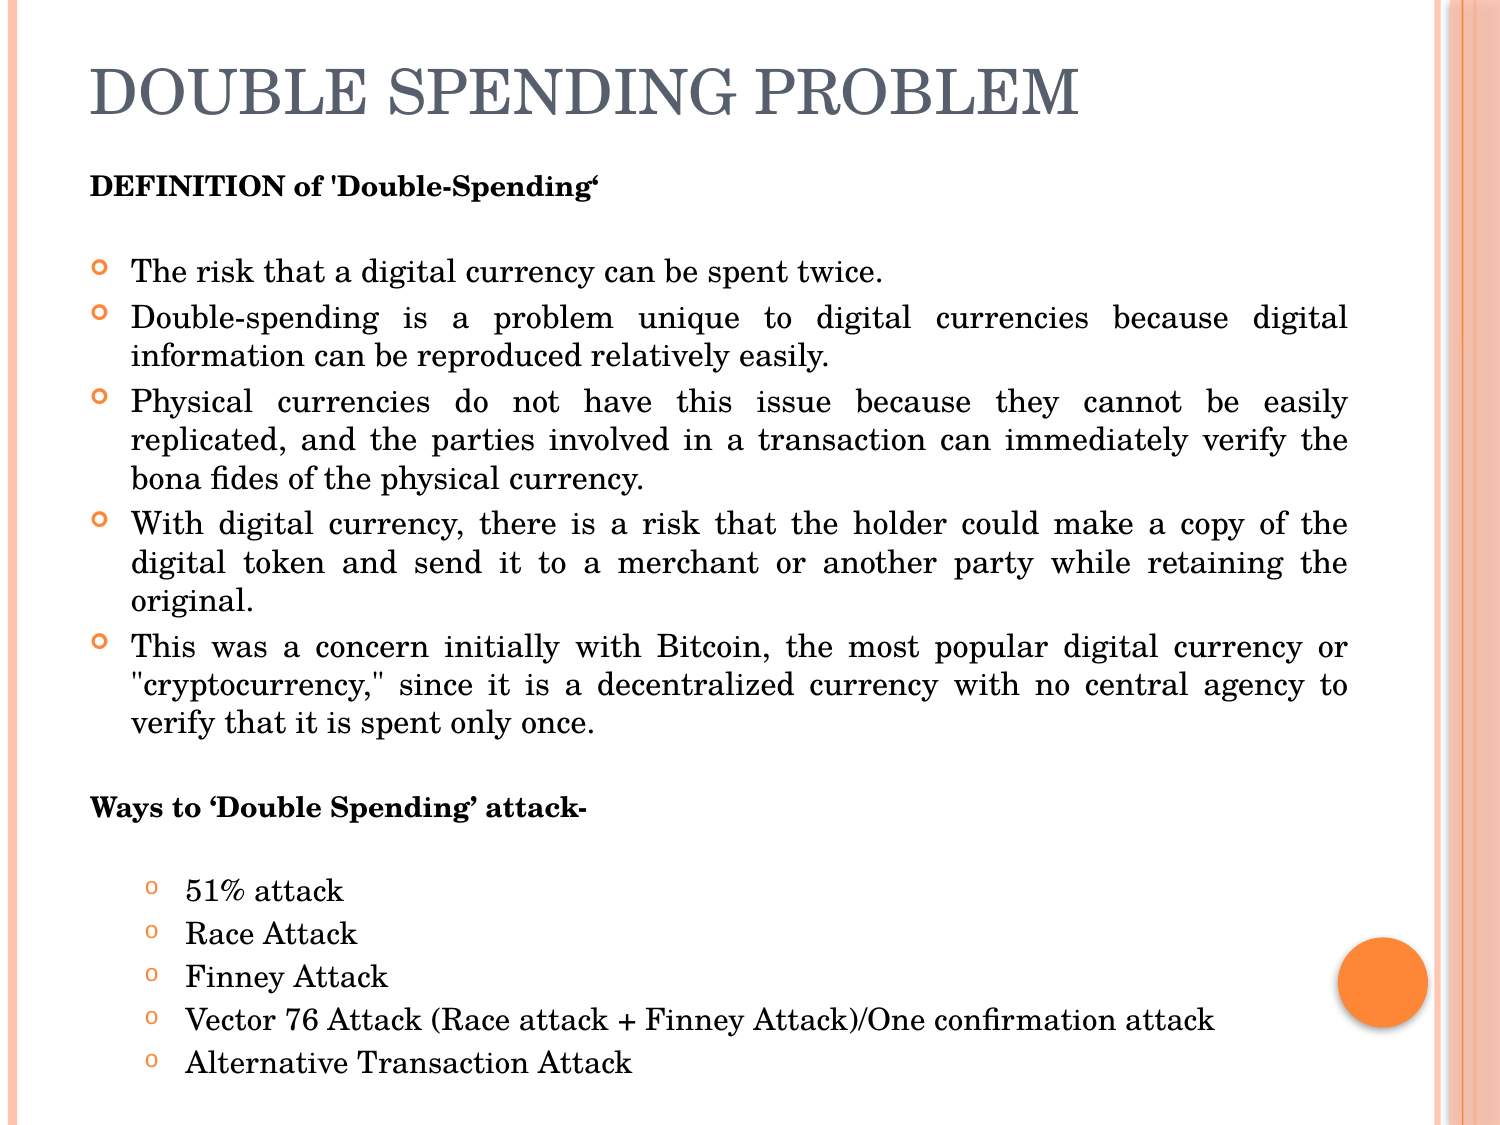

# Double Spending problem
DEFINITION of 'Double-Spending‘

The risk that a digital currency can be spent twice.
Double-spending is a problem unique to digital currencies because digital information can be reproduced relatively easily.
Physical currencies do not have this issue because they cannot be easily replicated, and the parties involved in a transaction can immediately verify the bona fides of the physical currency.
With digital currency, there is a risk that the holder could make a copy of the digital token and send it to a merchant or another party while retaining the original.
This was a concern initially with Bitcoin, the most popular digital currency or "cryptocurrency," since it is a decentralized currency with no central agency to verify that it is spent only once.

Ways to ‘Double Spending’ attack-

51% attack
Race Attack
Finney Attack
Vector 76 Attack (Race attack + Finney Attack)/One confirmation attack
Alternative Transaction Attack